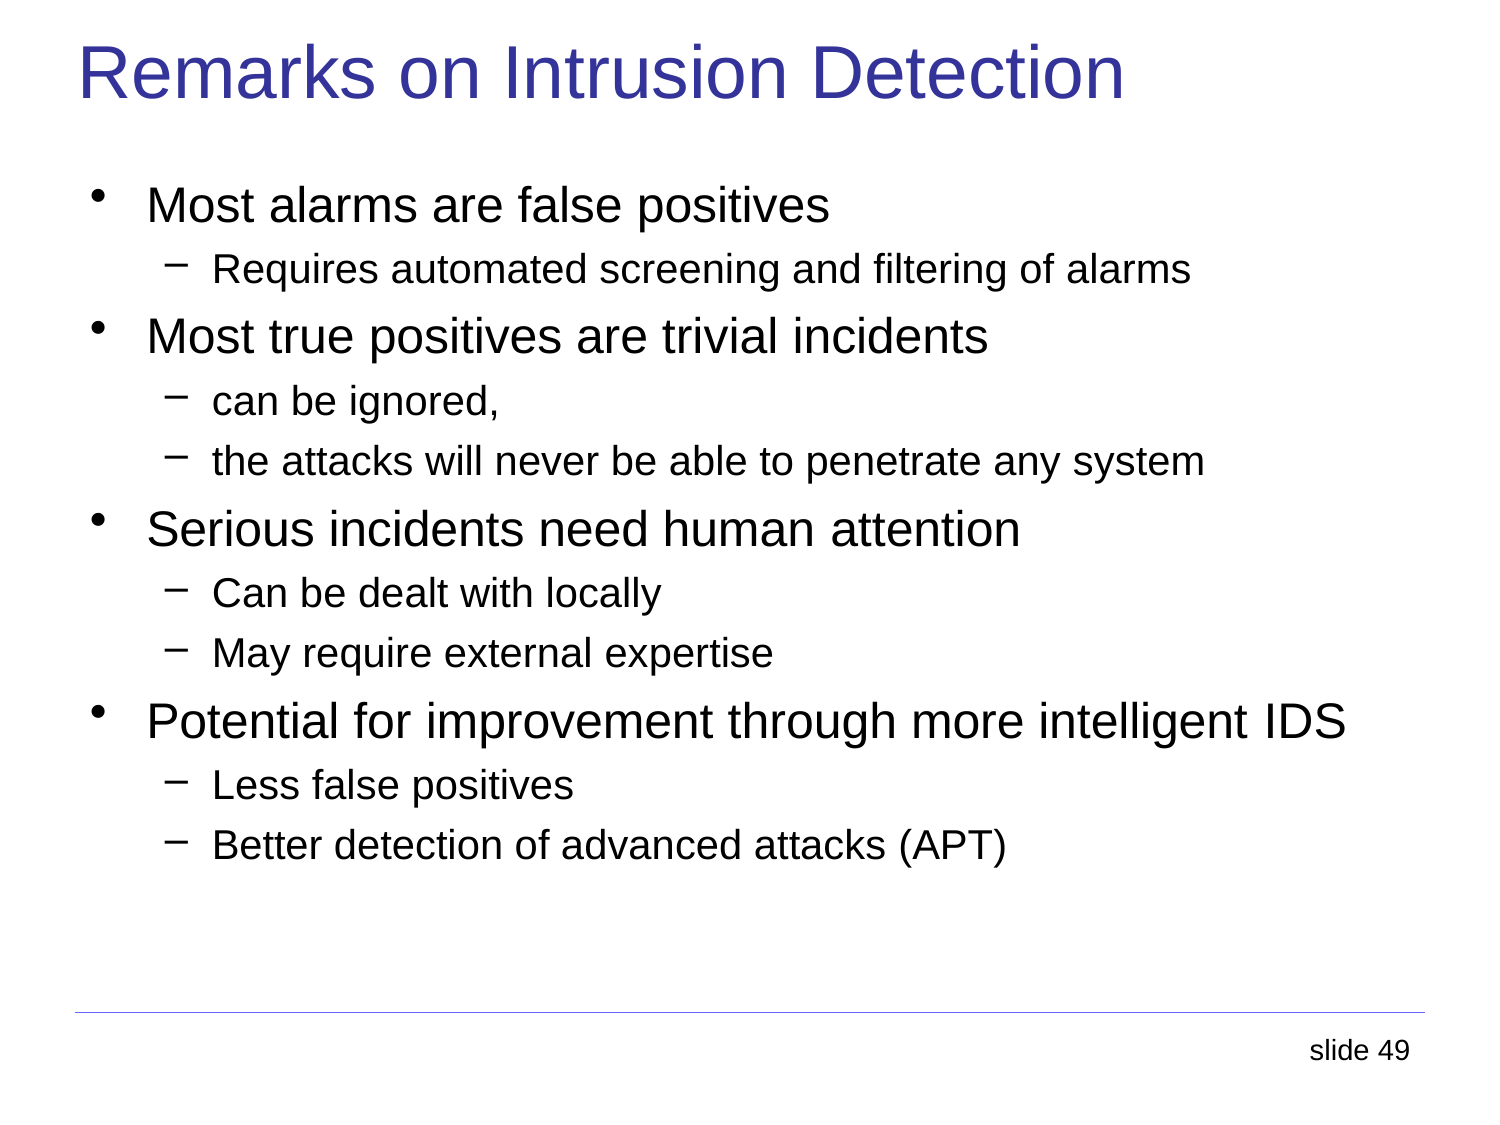

# Remarks on Intrusion Detection
Most alarms are false positives
Requires automated screening and filtering of alarms
Most true positives are trivial incidents
can be ignored,
the attacks will never be able to penetrate any system
Serious incidents need human attention
Can be dealt with locally
May require external expertise
Potential for improvement through more intelligent IDS
Less false positives
Better detection of advanced attacks (APT)

slide 49